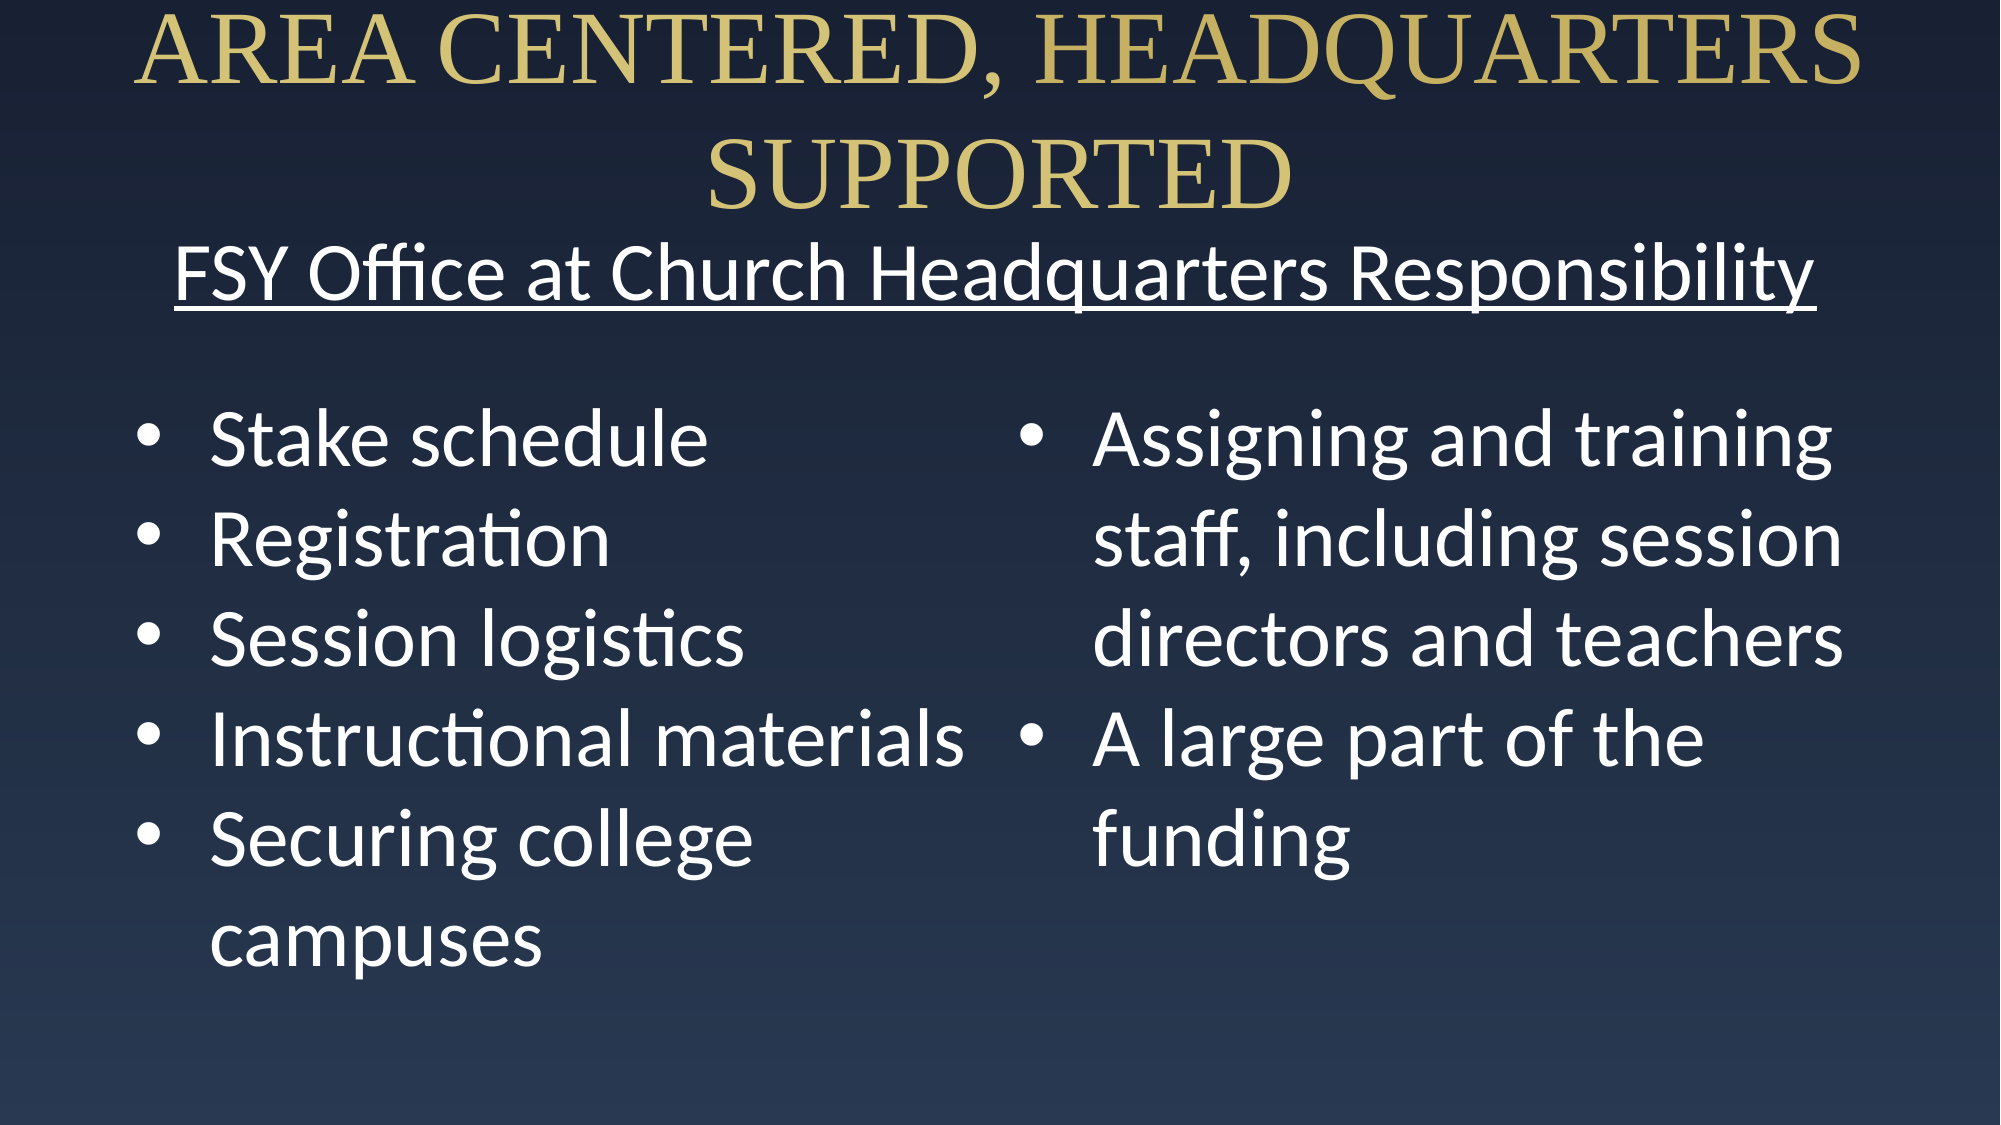

Area Centered, Headquarters Supported
FSY Office at Church Headquarters Responsibility

Stake schedule
Registration
Session logistics
Instructional materials
Securing college campuses
Assigning and training staff, including session directors and teachers
A large part of the funding